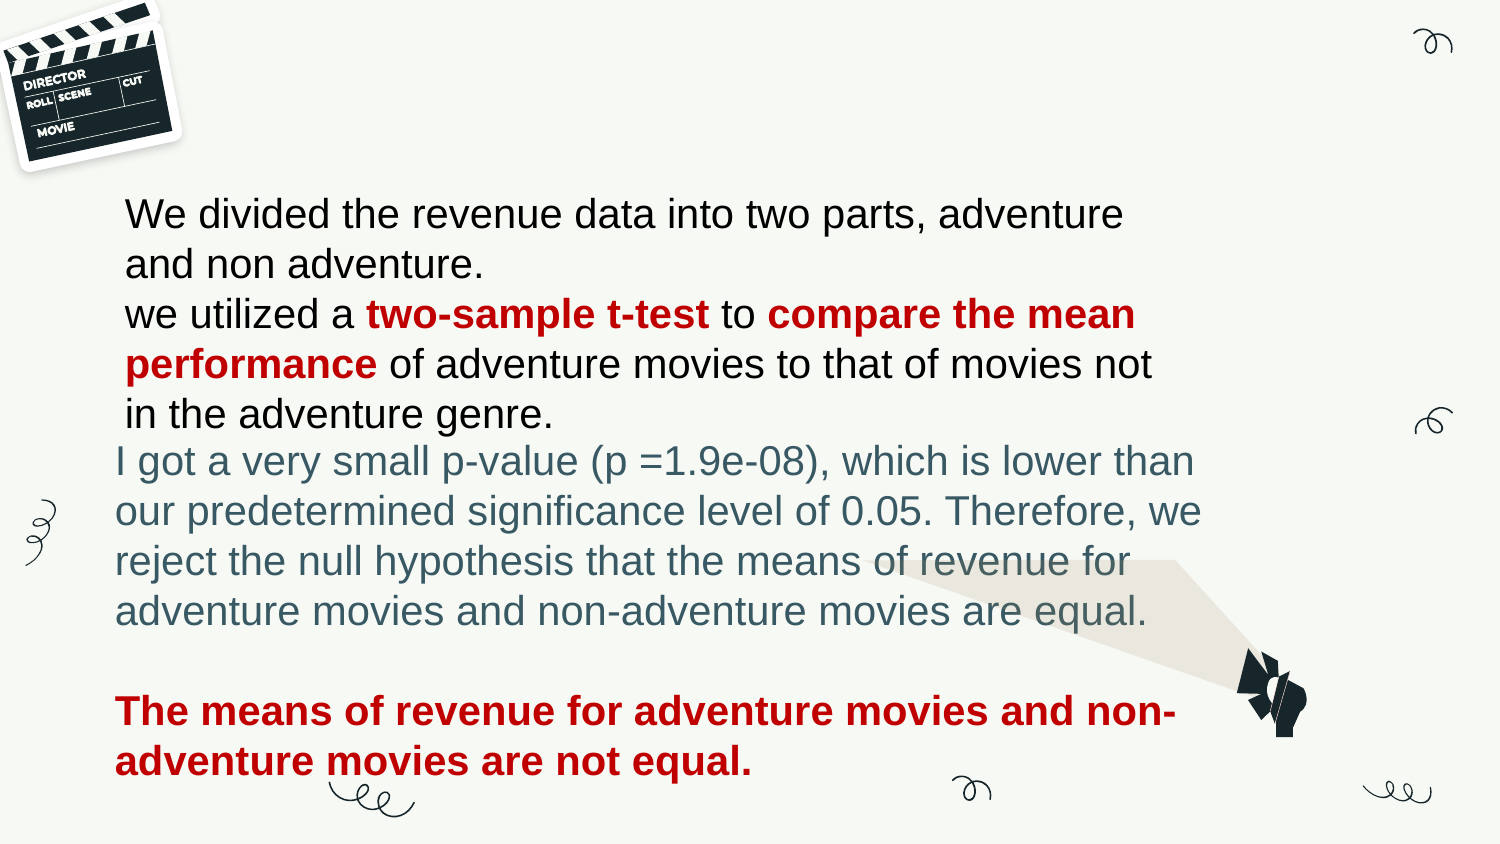

We divided the revenue data into two parts, adventure and non adventure.
we utilized a two-sample t-test to compare the mean performance of adventure movies to that of movies not in the adventure genre.
I got a very small p-value (p =1.9e-08), which is lower than our predetermined significance level of 0.05. Therefore, we reject the null hypothesis that the means of revenue for adventure movies and non-adventure movies are equal.

The means of revenue for adventure movies and non-adventure movies are not equal.